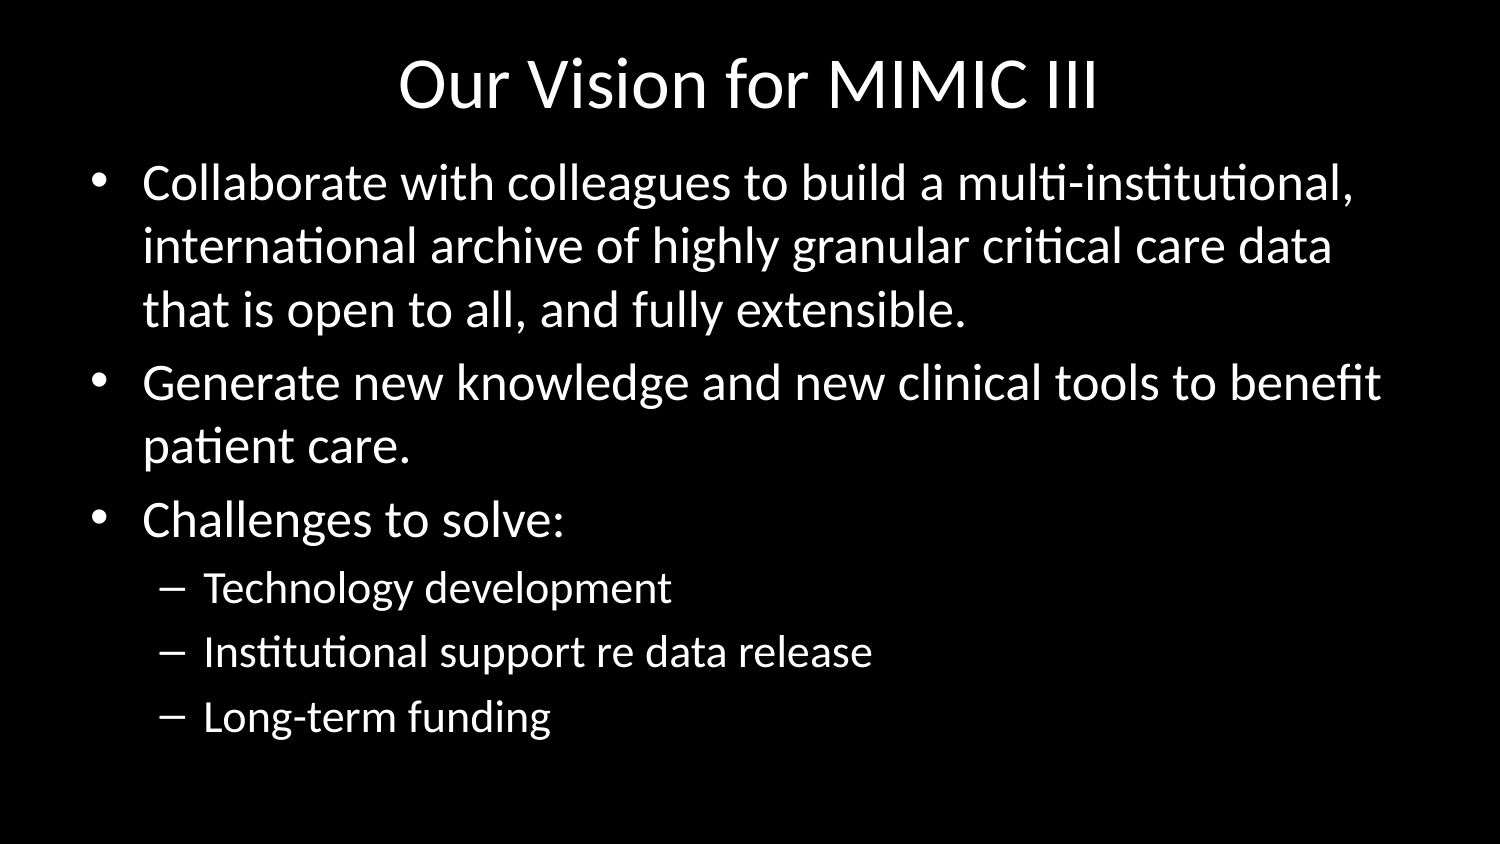

# Our Vision for MIMIC III
Collaborate with colleagues to build a multi-institutional, international archive of highly granular critical care data that is open to all, and fully extensible.
Generate new knowledge and new clinical tools to benefit patient care.
Challenges to solve:
Technology development
Institutional support re data release
Long-term funding